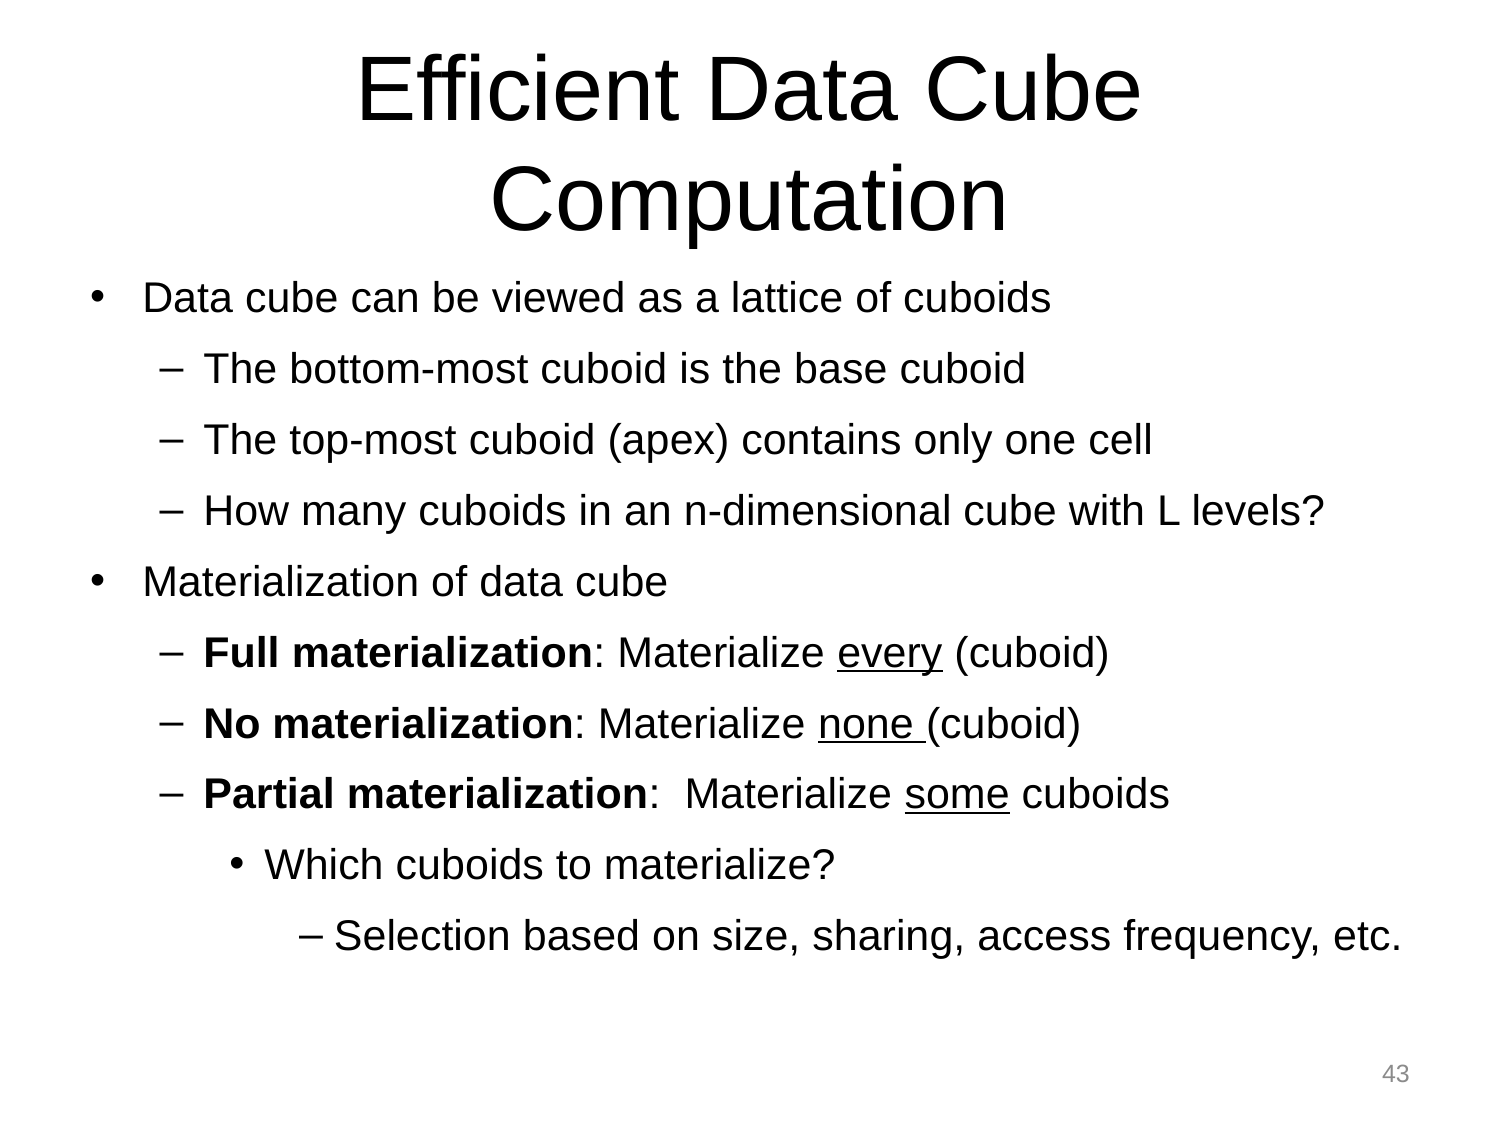

# Efficient Data Cube Computation
Data cube can be viewed as a lattice of cuboids
The bottom-most cuboid is the base cuboid
The top-most cuboid (apex) contains only one cell
How many cuboids in an n-dimensional cube with L levels?
Materialization of data cube
Full materialization: Materialize every (cuboid)
No materialization: Materialize none (cuboid)
Partial materialization:  Materialize some cuboids
Which cuboids to materialize?
Selection based on size, sharing, access frequency, etc.
43